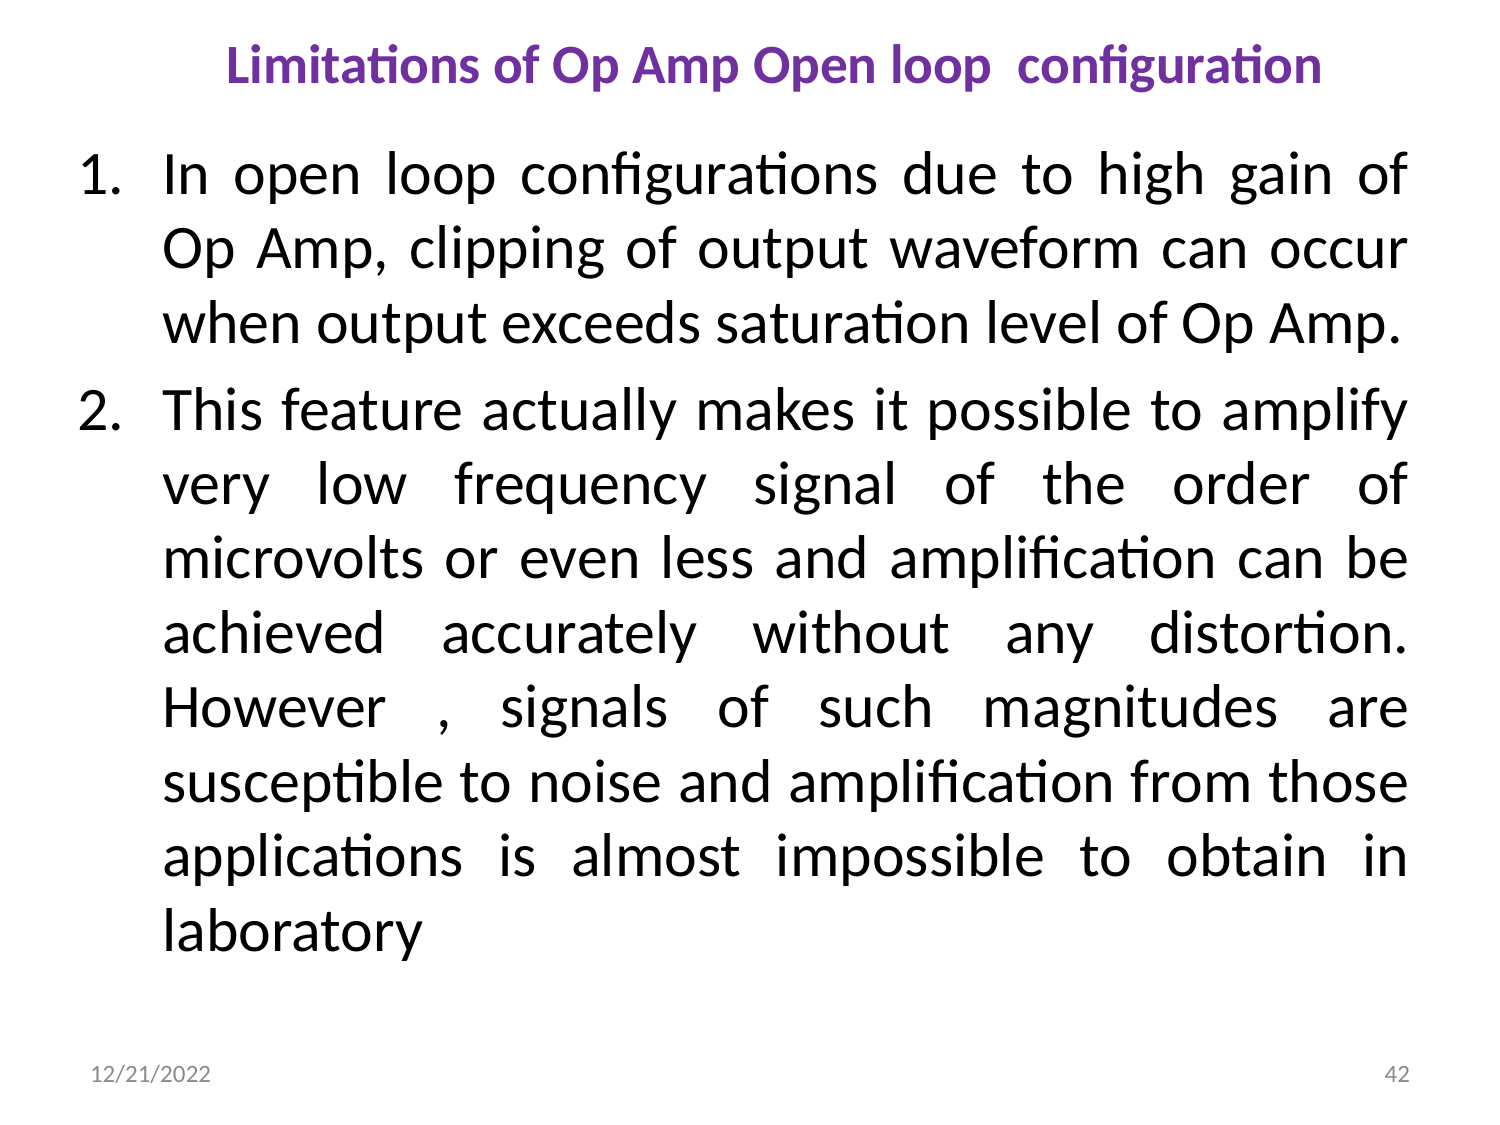

# Limitations of Op Amp Open loop  configuration
In open loop configurations due to high gain of Op Amp, clipping of output waveform can occur when output exceeds saturation level of Op Amp.
This feature actually makes it possible to amplify very low frequency signal of the order of microvolts or even less and amplification can be achieved accurately without any distortion. However , signals of such magnitudes are susceptible to noise and amplification from those applications is almost impossible to obtain in laboratory

12/21/2022
42